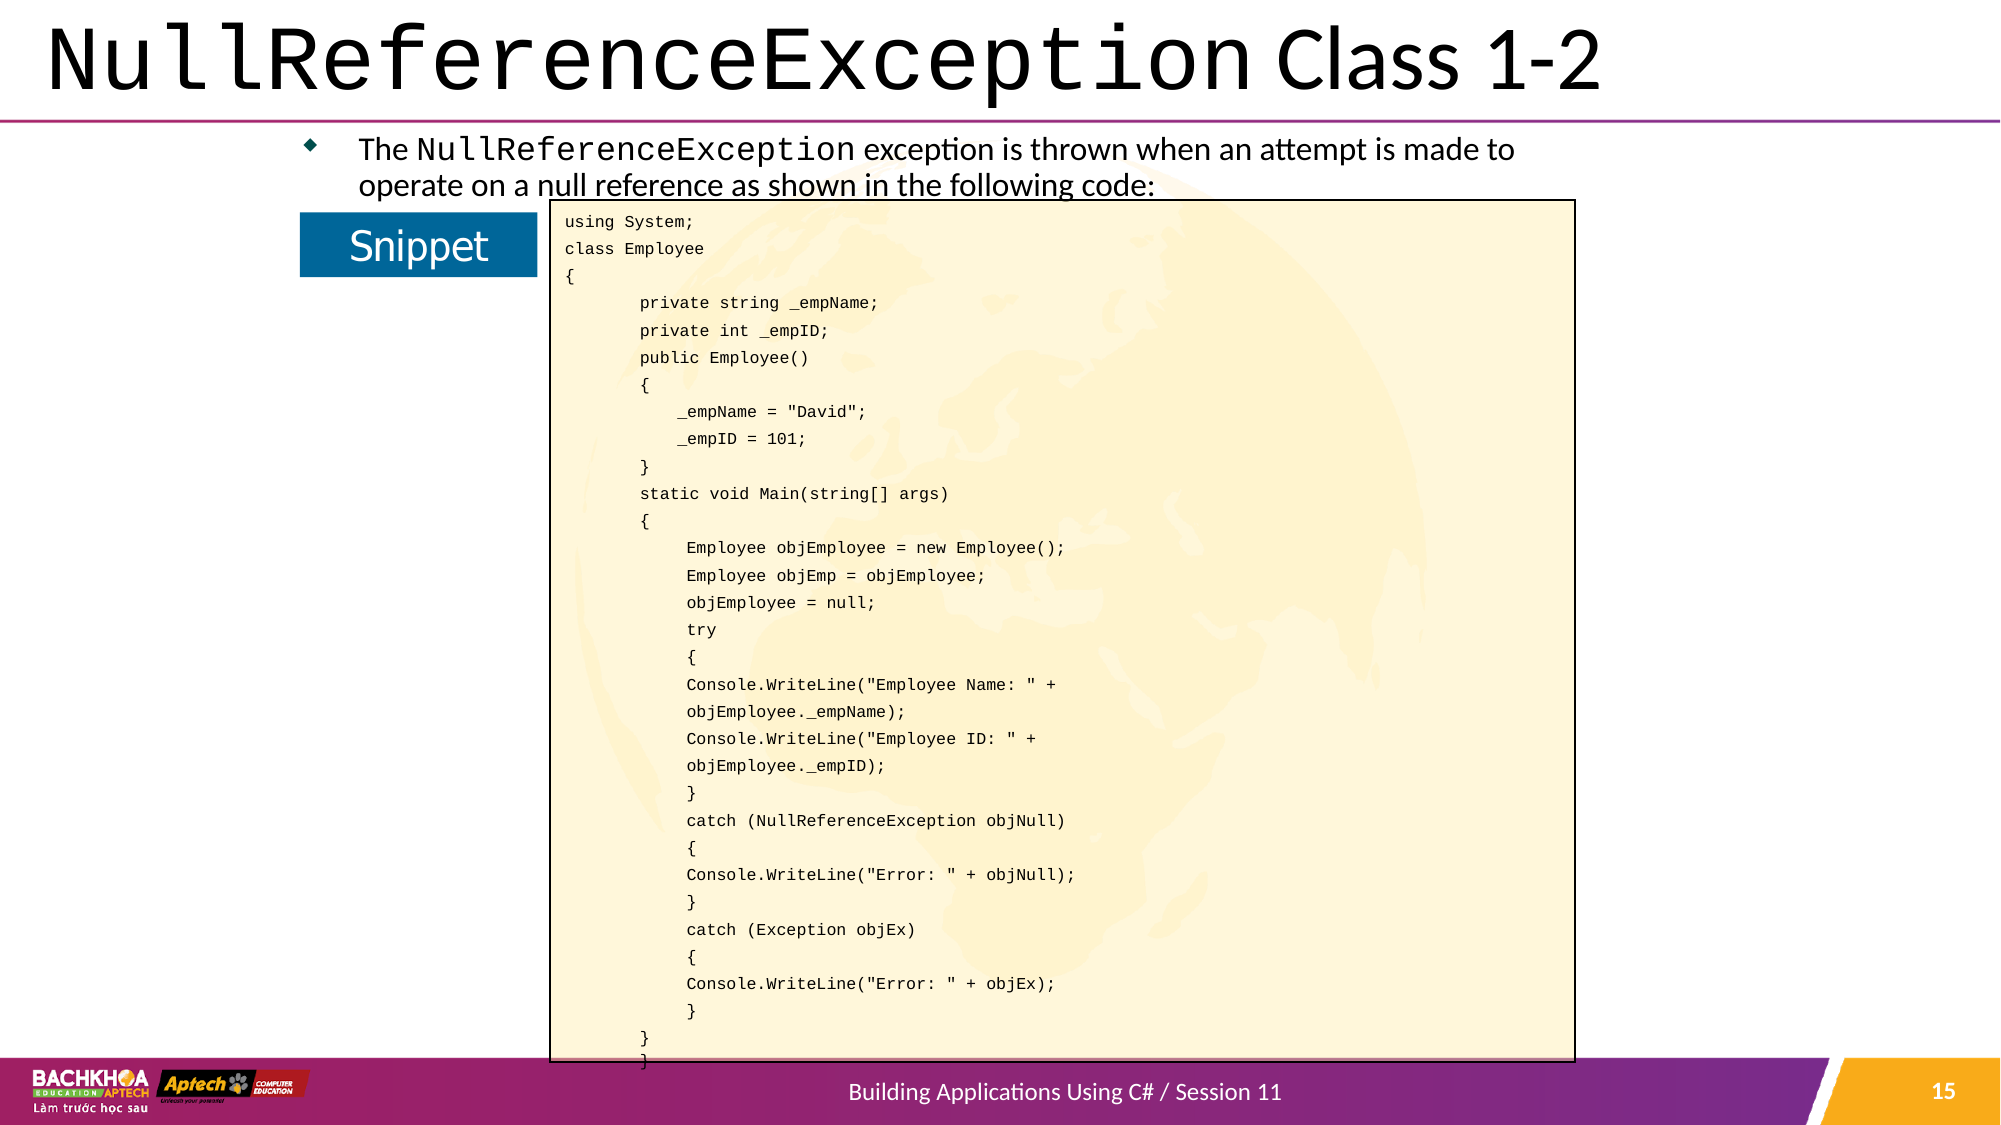

# NullReferenceException Class 1-2
The NullReferenceException exception is thrown when an attempt is made to operate on a null reference as shown in the following code:

using System;
class Employee
{
private string _empName;
private int _empID;
public Employee()
{
_empName = "David";
_empID = 101;
}
static void Main(string[] args)
{
Employee objEmployee = new Employee();
Employee objEmp = objEmployee;
objEmployee = null;
try
{
Console.WriteLine("Employee Name: " +
objEmployee._empName);
Console.WriteLine("Employee ID: " +
objEmployee._empID);
}
catch (NullReferenceException objNull)
{
Console.WriteLine("Error: " + objNull);
}
catch (Exception objEx)
{
Console.WriteLine("Error: " + objEx);
}
}
}

Snippet
15
Building Applications Using C# / Session 11